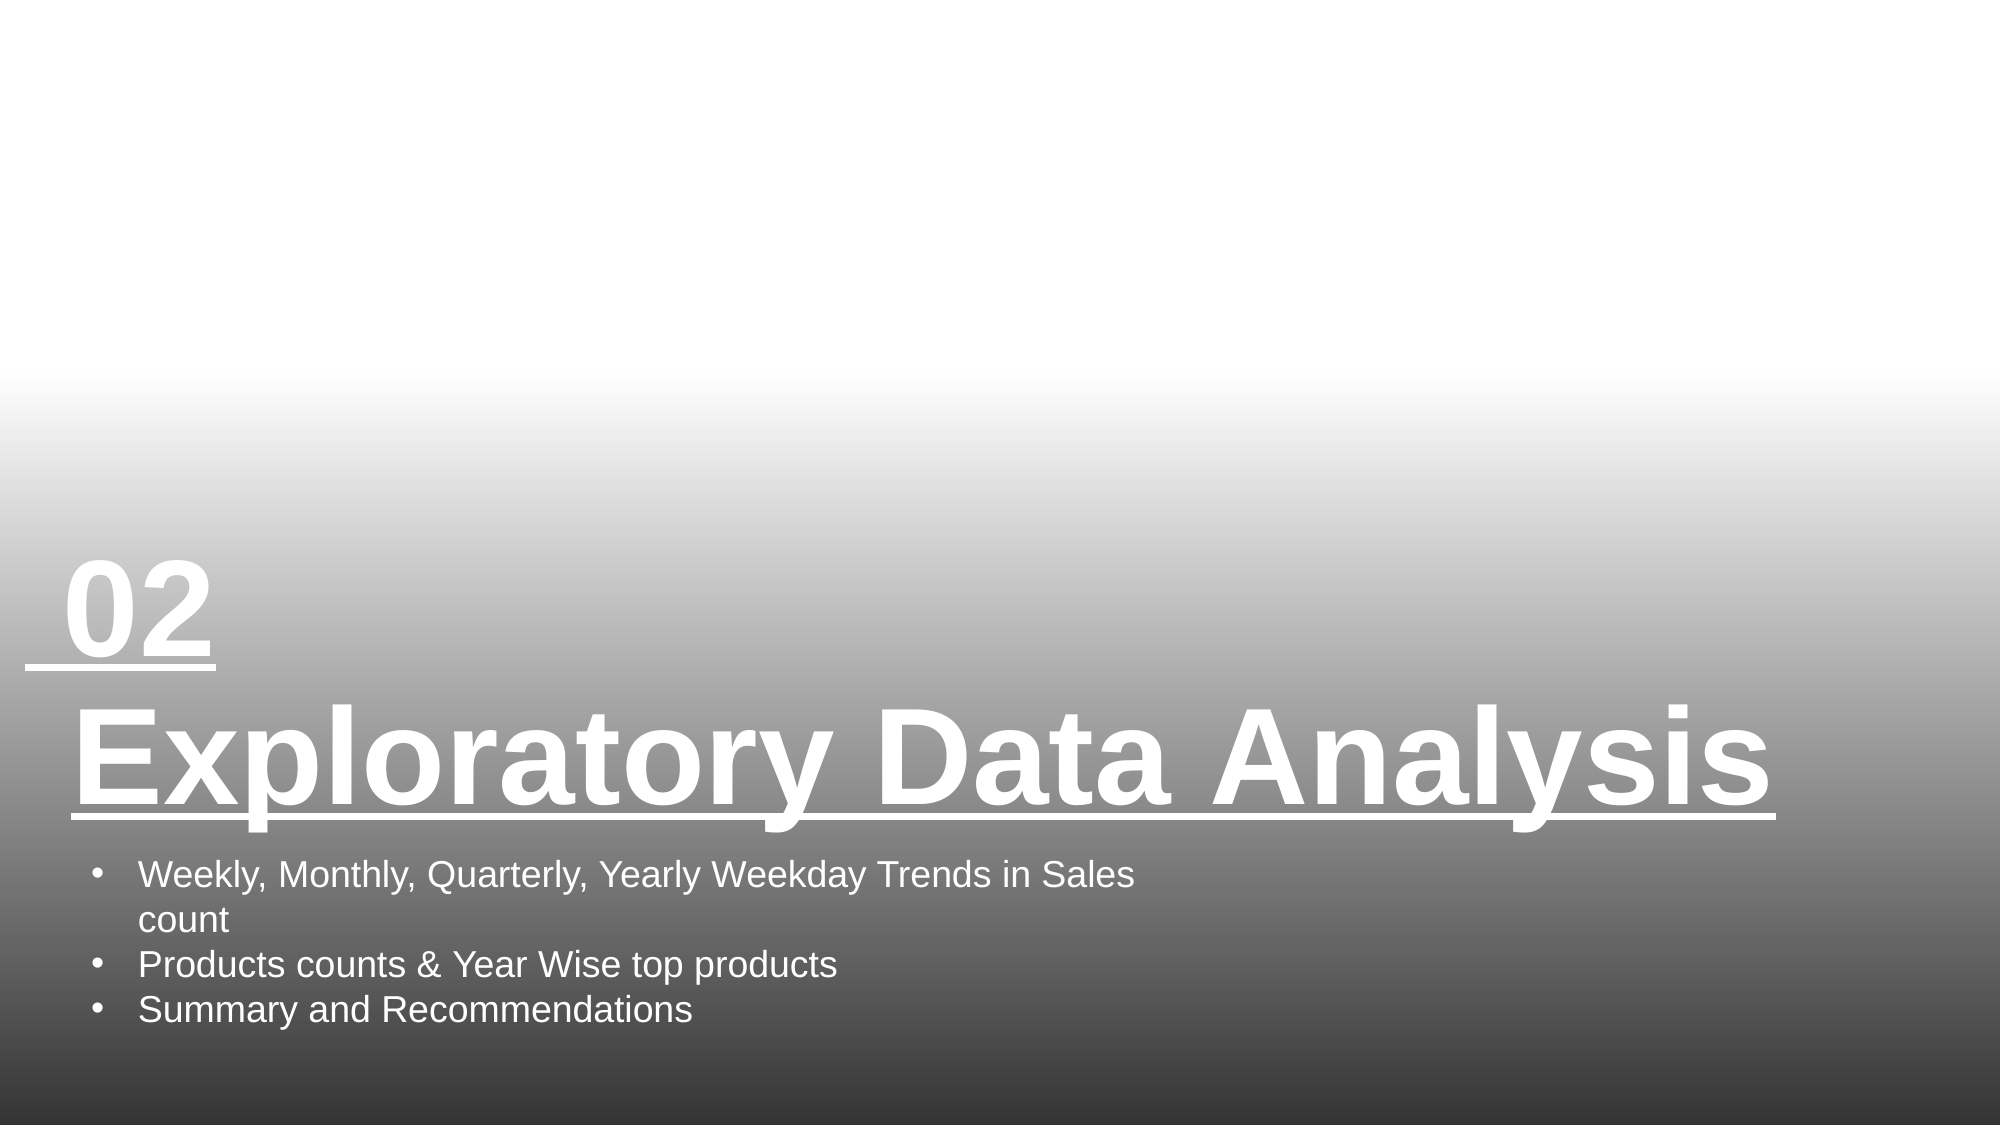

# 02 Exploratory Data Analysis

Weekly, Monthly, Quarterly, Yearly Weekday Trends in Sales count
Products counts & Year Wise top products
Summary and Recommendations